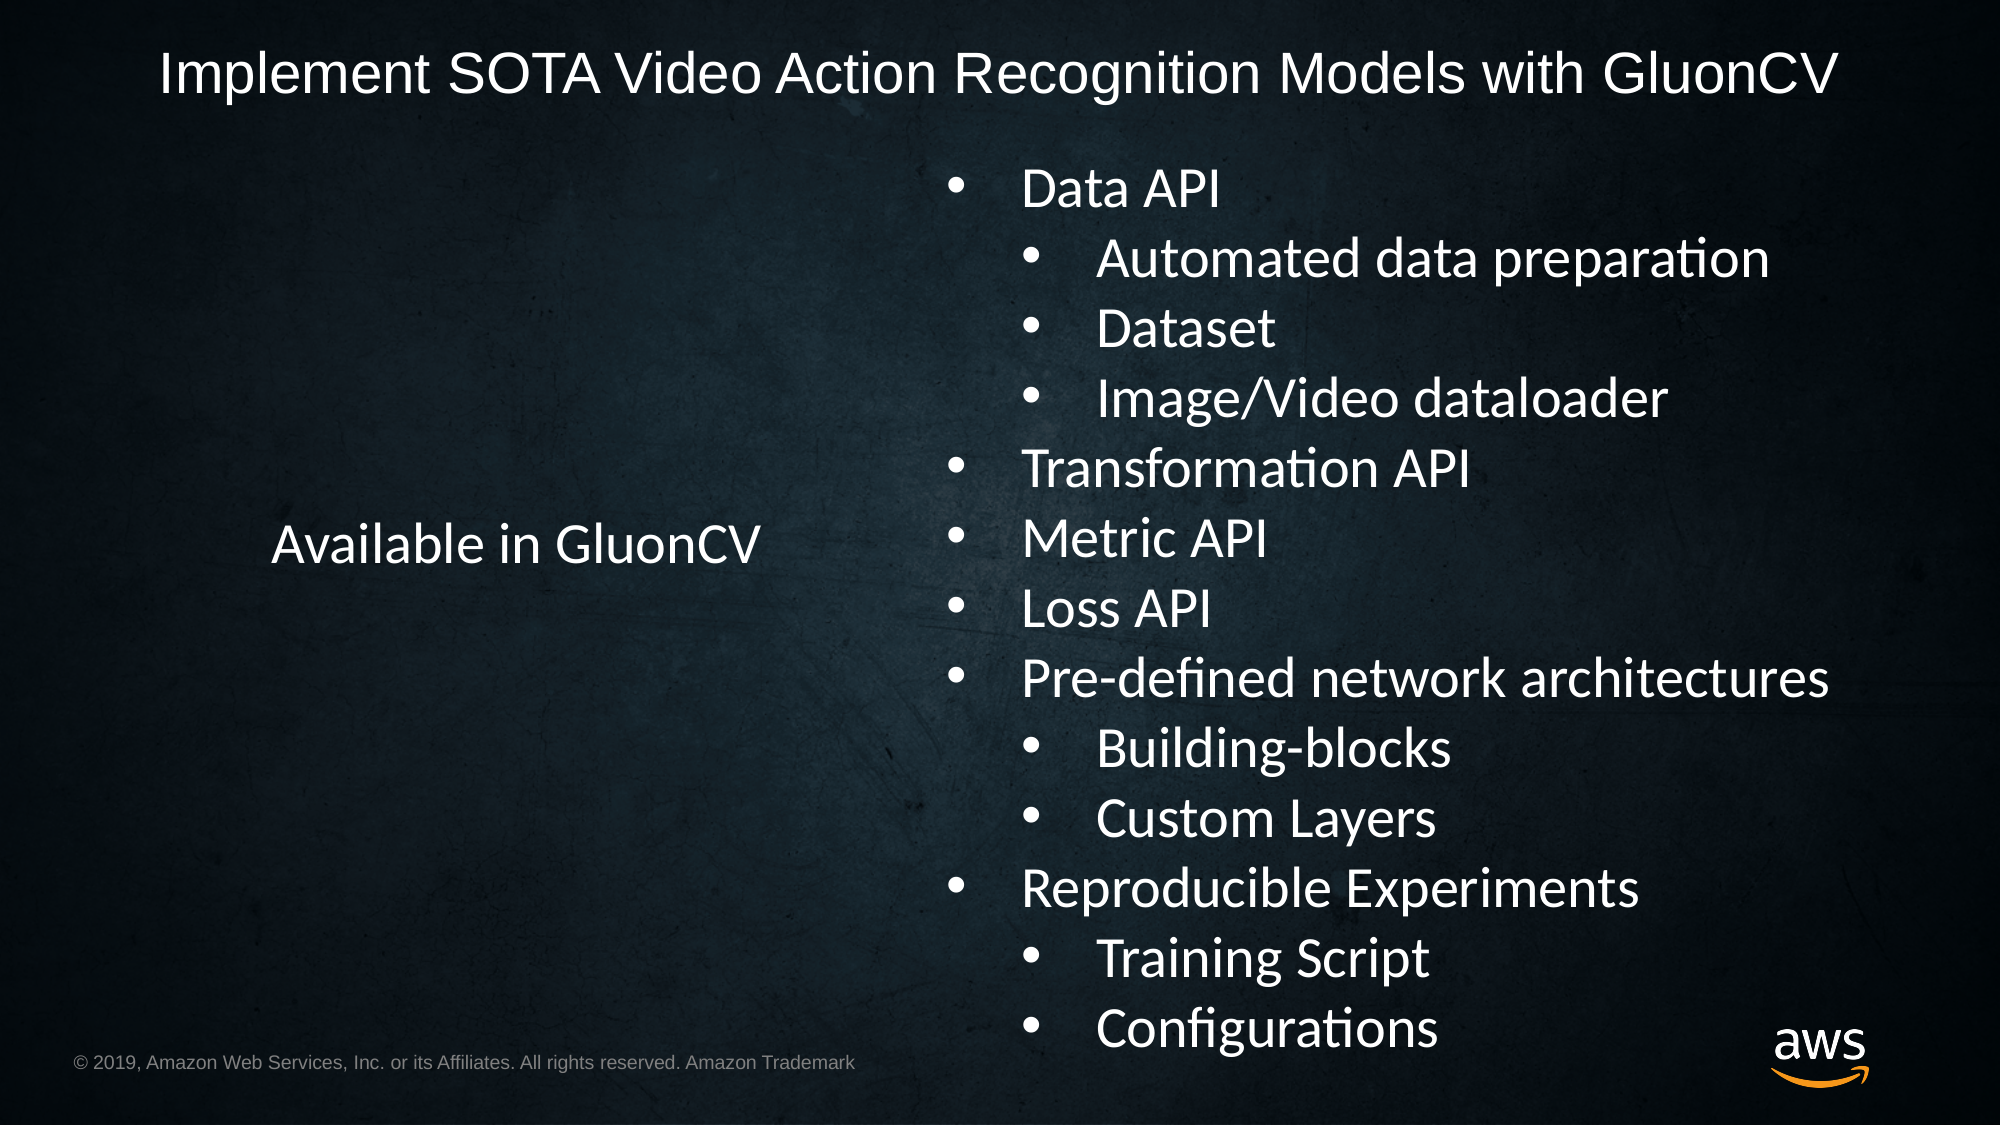

Implement SOTA Video Action Recognition Models with GluonCV
Data API
Automated data preparation
Dataset
Image/Video dataloader
Transformation API
Metric API
Loss API
Pre-defined network architectures
Building-blocks
Custom Layers
Reproducible Experiments
Training Script
Configurations
Available in GluonCV